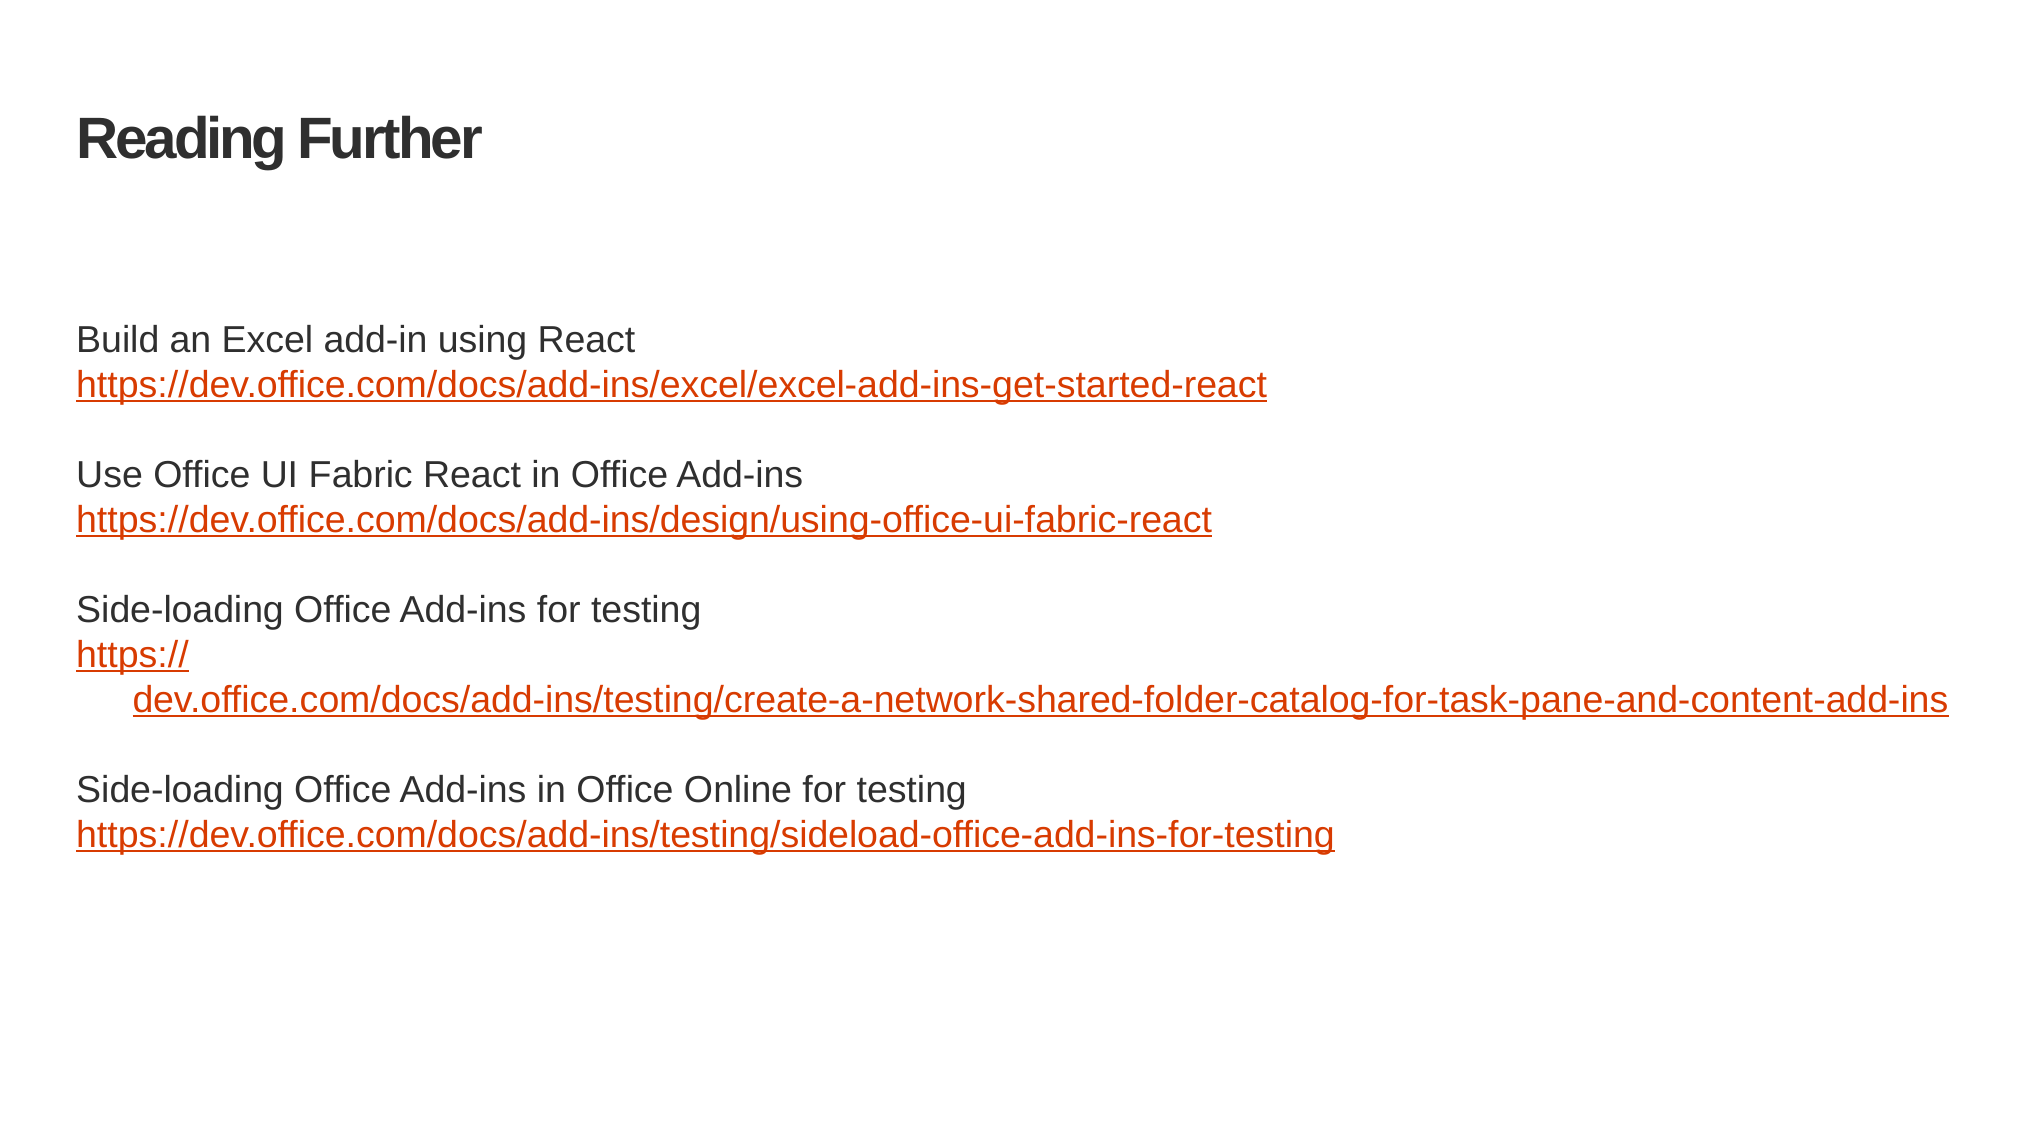

# Reading Further
Build an Excel add-in using React
https://dev.office.com/docs/add-ins/excel/excel-add-ins-get-started-react

Use Office UI Fabric React in Office Add-ins
https://dev.office.com/docs/add-ins/design/using-office-ui-fabric-react

Side-loading Office Add-ins for testing
https://dev.office.com/docs/add-ins/testing/create-a-network-shared-folder-catalog-for-task-pane-and-content-add-ins

Side-loading Office Add-ins in Office Online for testing
https://dev.office.com/docs/add-ins/testing/sideload-office-add-ins-for-testing